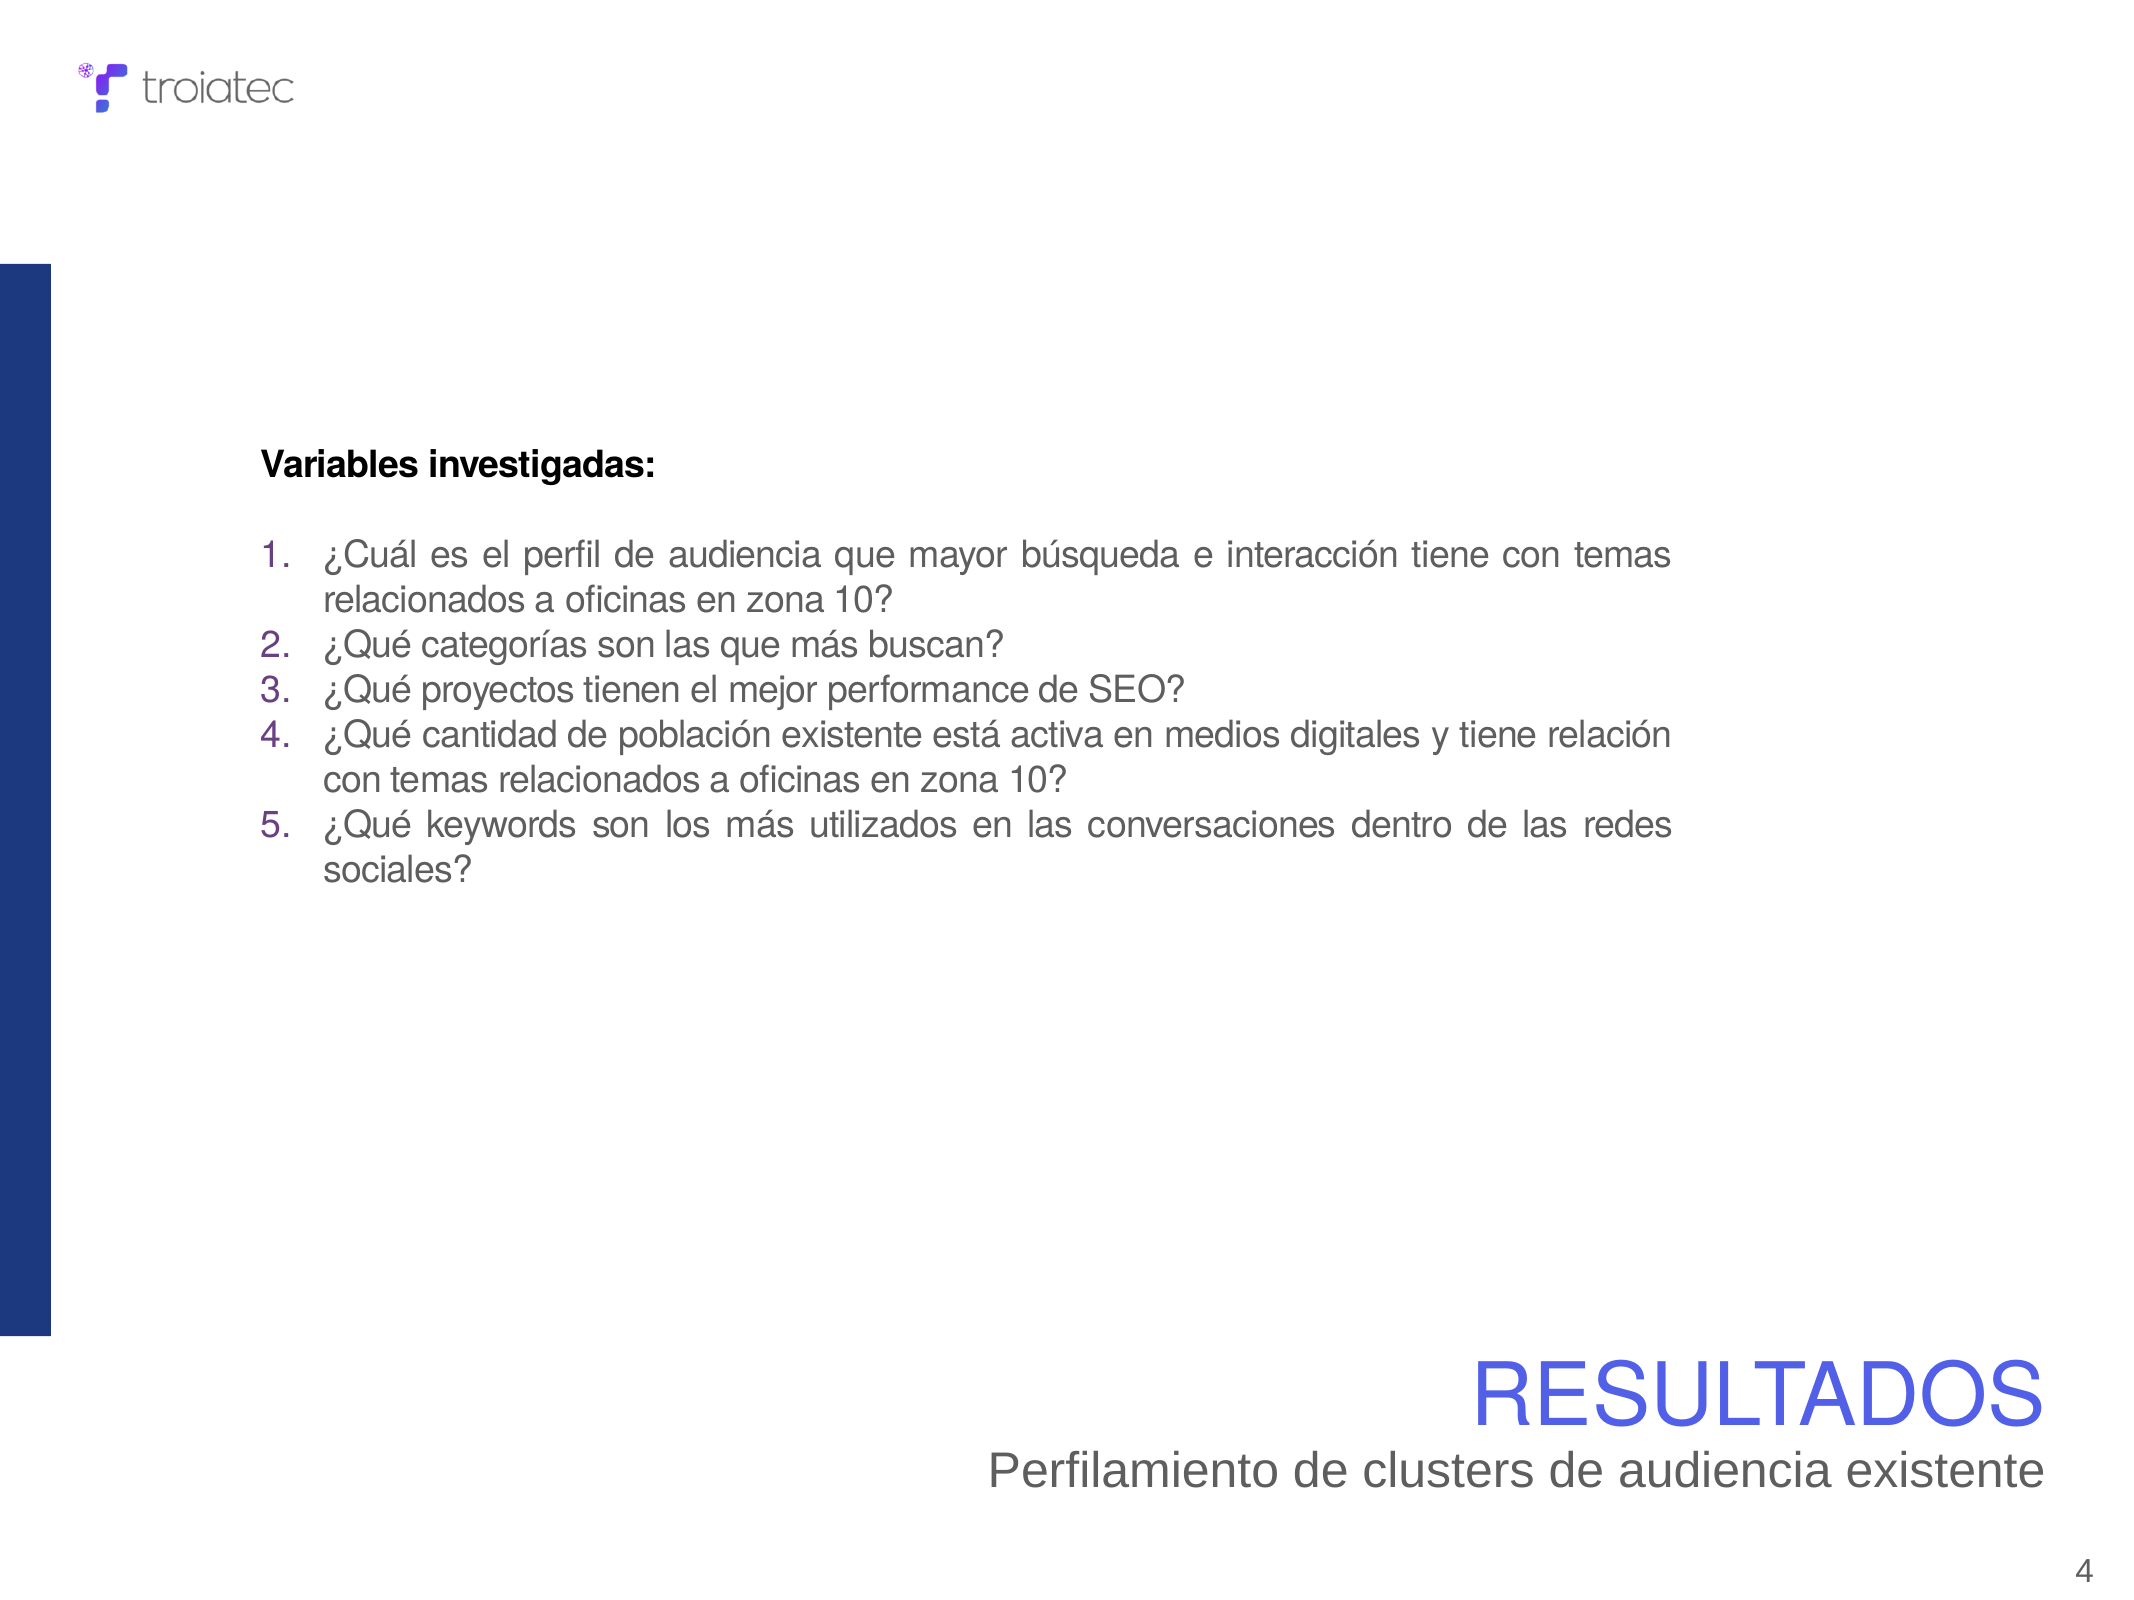

Variables investigadas:

¿Cuál es el perfil de audiencia que mayor búsqueda e interacción tiene con temas relacionados a oficinas en zona 10?
¿Qué categorías son las que más buscan?
¿Qué proyectos tienen el mejor performance de SEO?
¿Qué cantidad de población existente está activa en medios digitales y tiene relación con temas relacionados a oficinas en zona 10?
¿Qué keywords son los más utilizados en las conversaciones dentro de las redes sociales?
RESULTADOS
Perfilamiento de clusters de audiencia existente
4